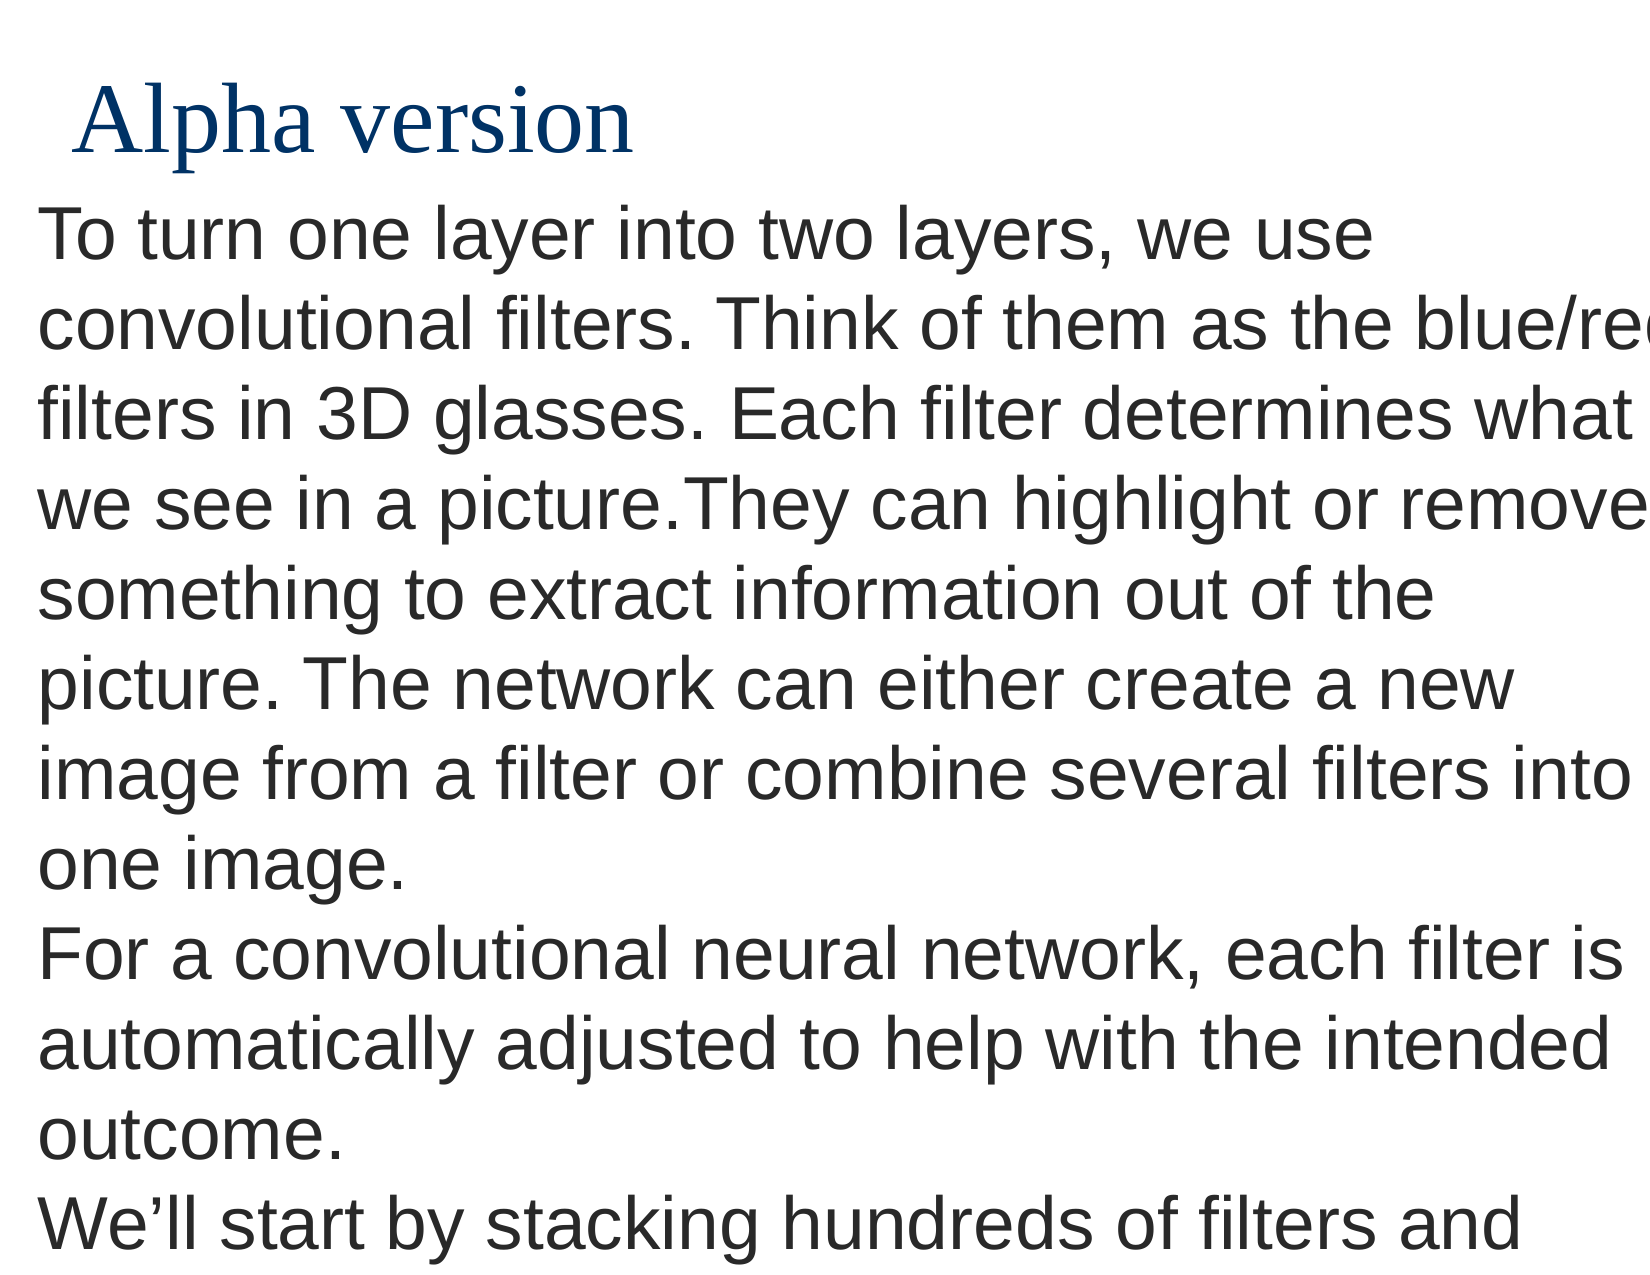

Alpha version
To turn one layer into two layers, we use convolutional filters. Think of them as the blue/red filters in 3D glasses. Each filter determines what we see in a picture.They can highlight or remove something to extract information out of the picture. The network can either create a new image from a filter or combine several filters into one image.
For a convolutional neural network, each filter is automatically adjusted to help with the intended outcome.
We’ll start by stacking hundreds of filters and narrow them down into two layers,the a and b layers.